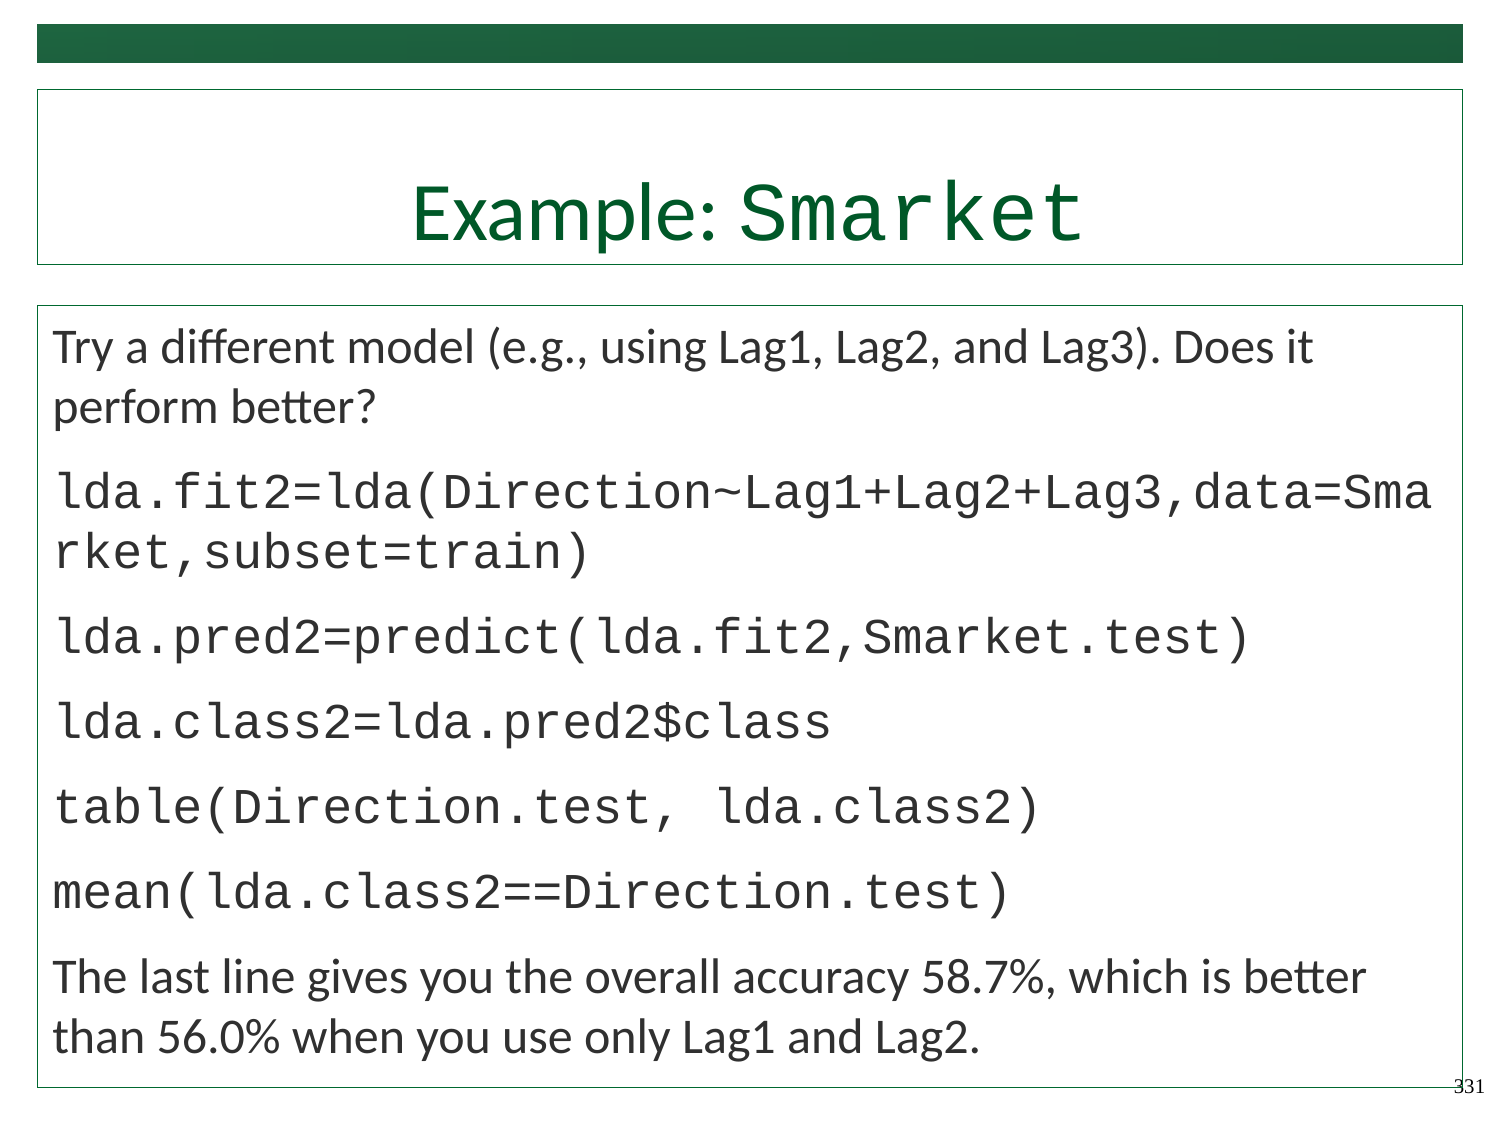

# Example: Smarket
Try a different model (e.g., using Lag1, Lag2, and Lag3). Does it perform better?
lda.fit2=lda(Direction~Lag1+Lag2+Lag3,data=Smarket,subset=train)
lda.pred2=predict(lda.fit2,Smarket.test)
lda.class2=lda.pred2$class
table(Direction.test, lda.class2)
mean(lda.class2==Direction.test)
The last line gives you the overall accuracy 58.7%, which is better than 56.0% when you use only Lag1 and Lag2.
331